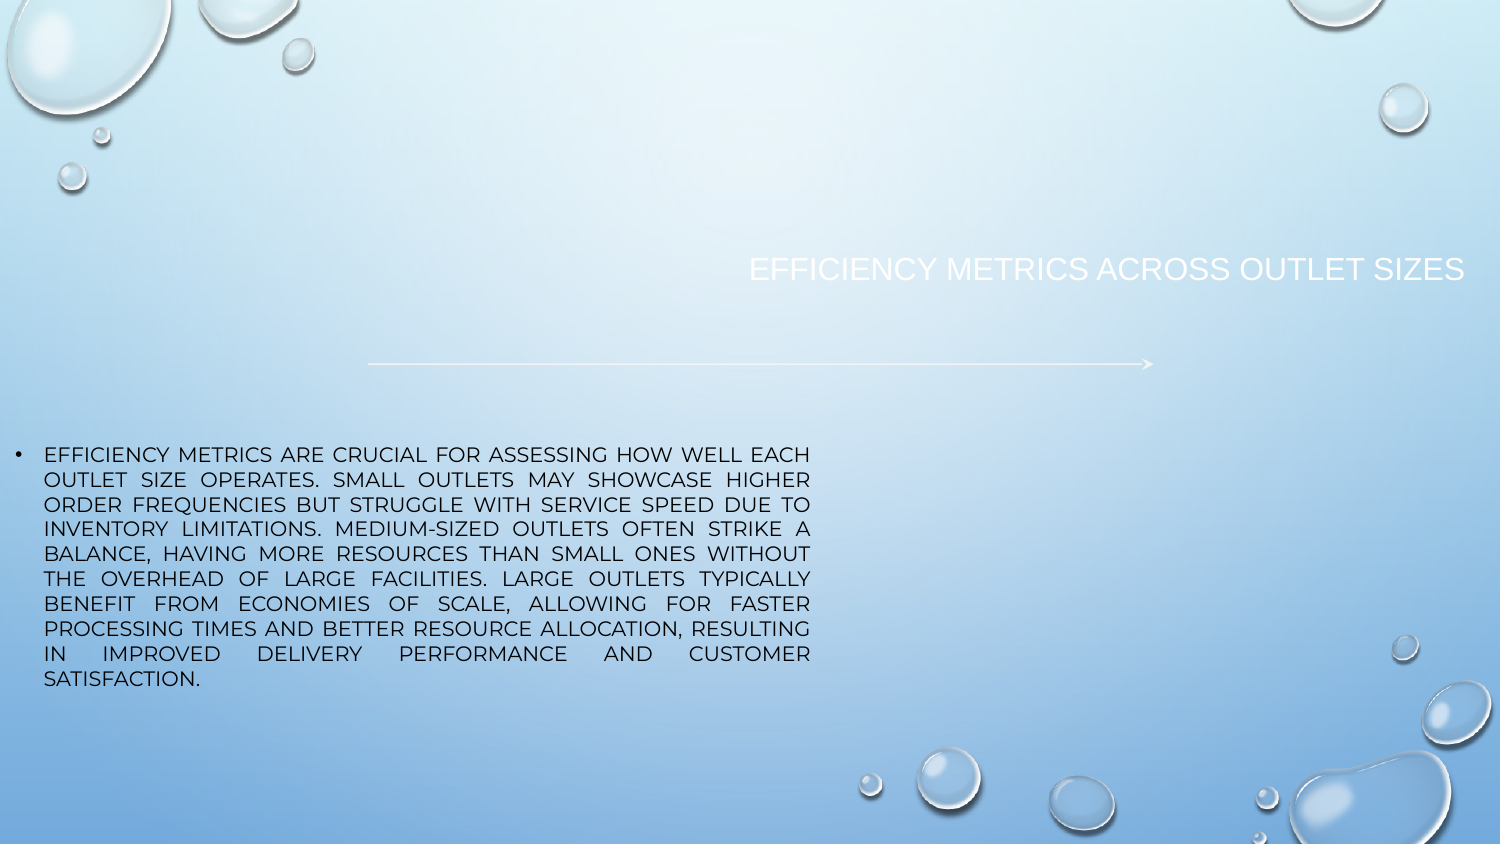

Efficiency metrics across outlet sizes
Efficiency metrics are crucial for assessing how well each outlet size operates. Small outlets may showcase higher order frequencies but struggle with service speed due to inventory limitations. Medium-sized outlets often strike a balance, having more resources than small ones without the overhead of large facilities. Large outlets typically benefit from economies of scale, allowing for faster processing times and better resource allocation, resulting in improved delivery performance and customer satisfaction.